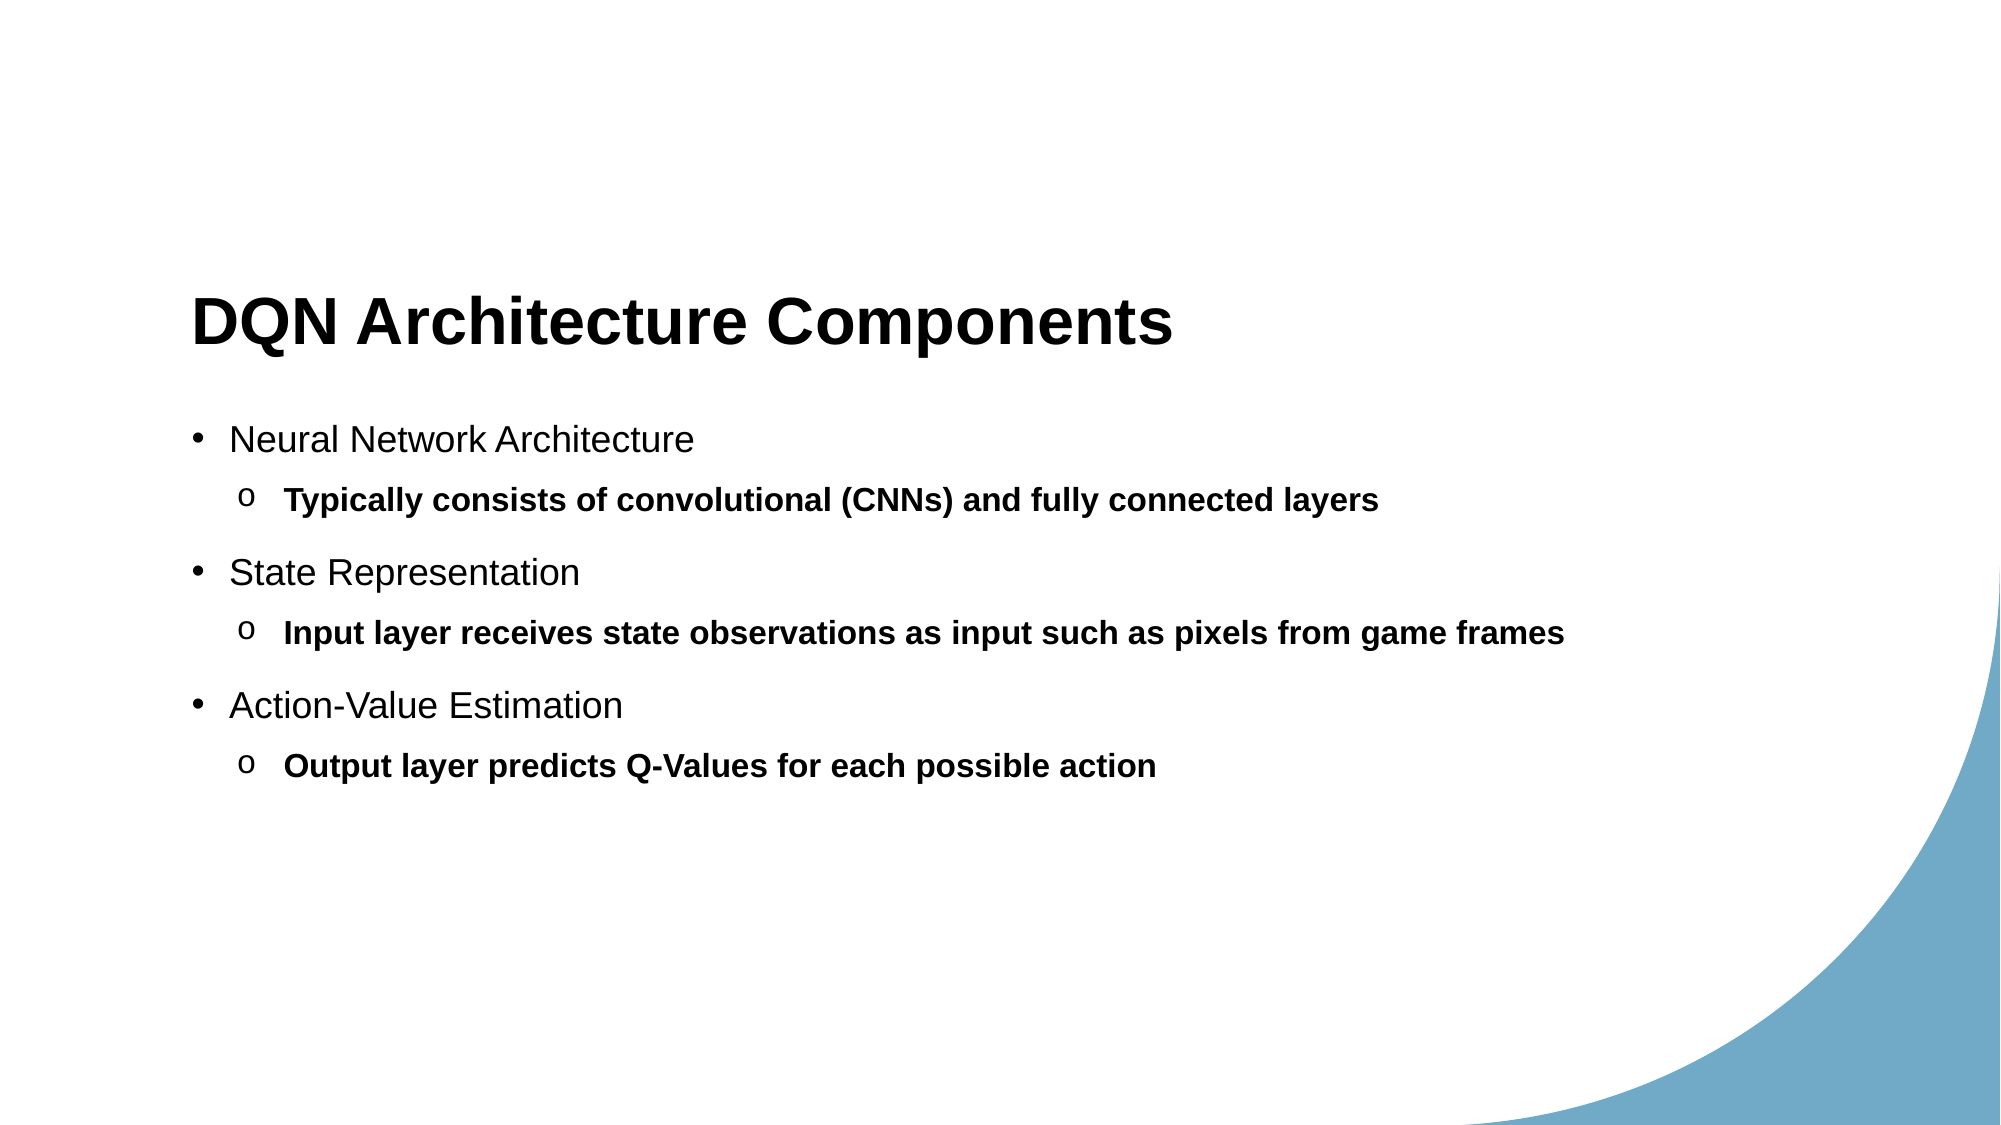

# DQN Architecture Components
Neural Network Architecture
Typically consists of convolutional (CNNs) and fully connected layers
State Representation
Input layer receives state observations as input such as pixels from game frames
Action-Value Estimation
Output layer predicts Q-Values for each possible action